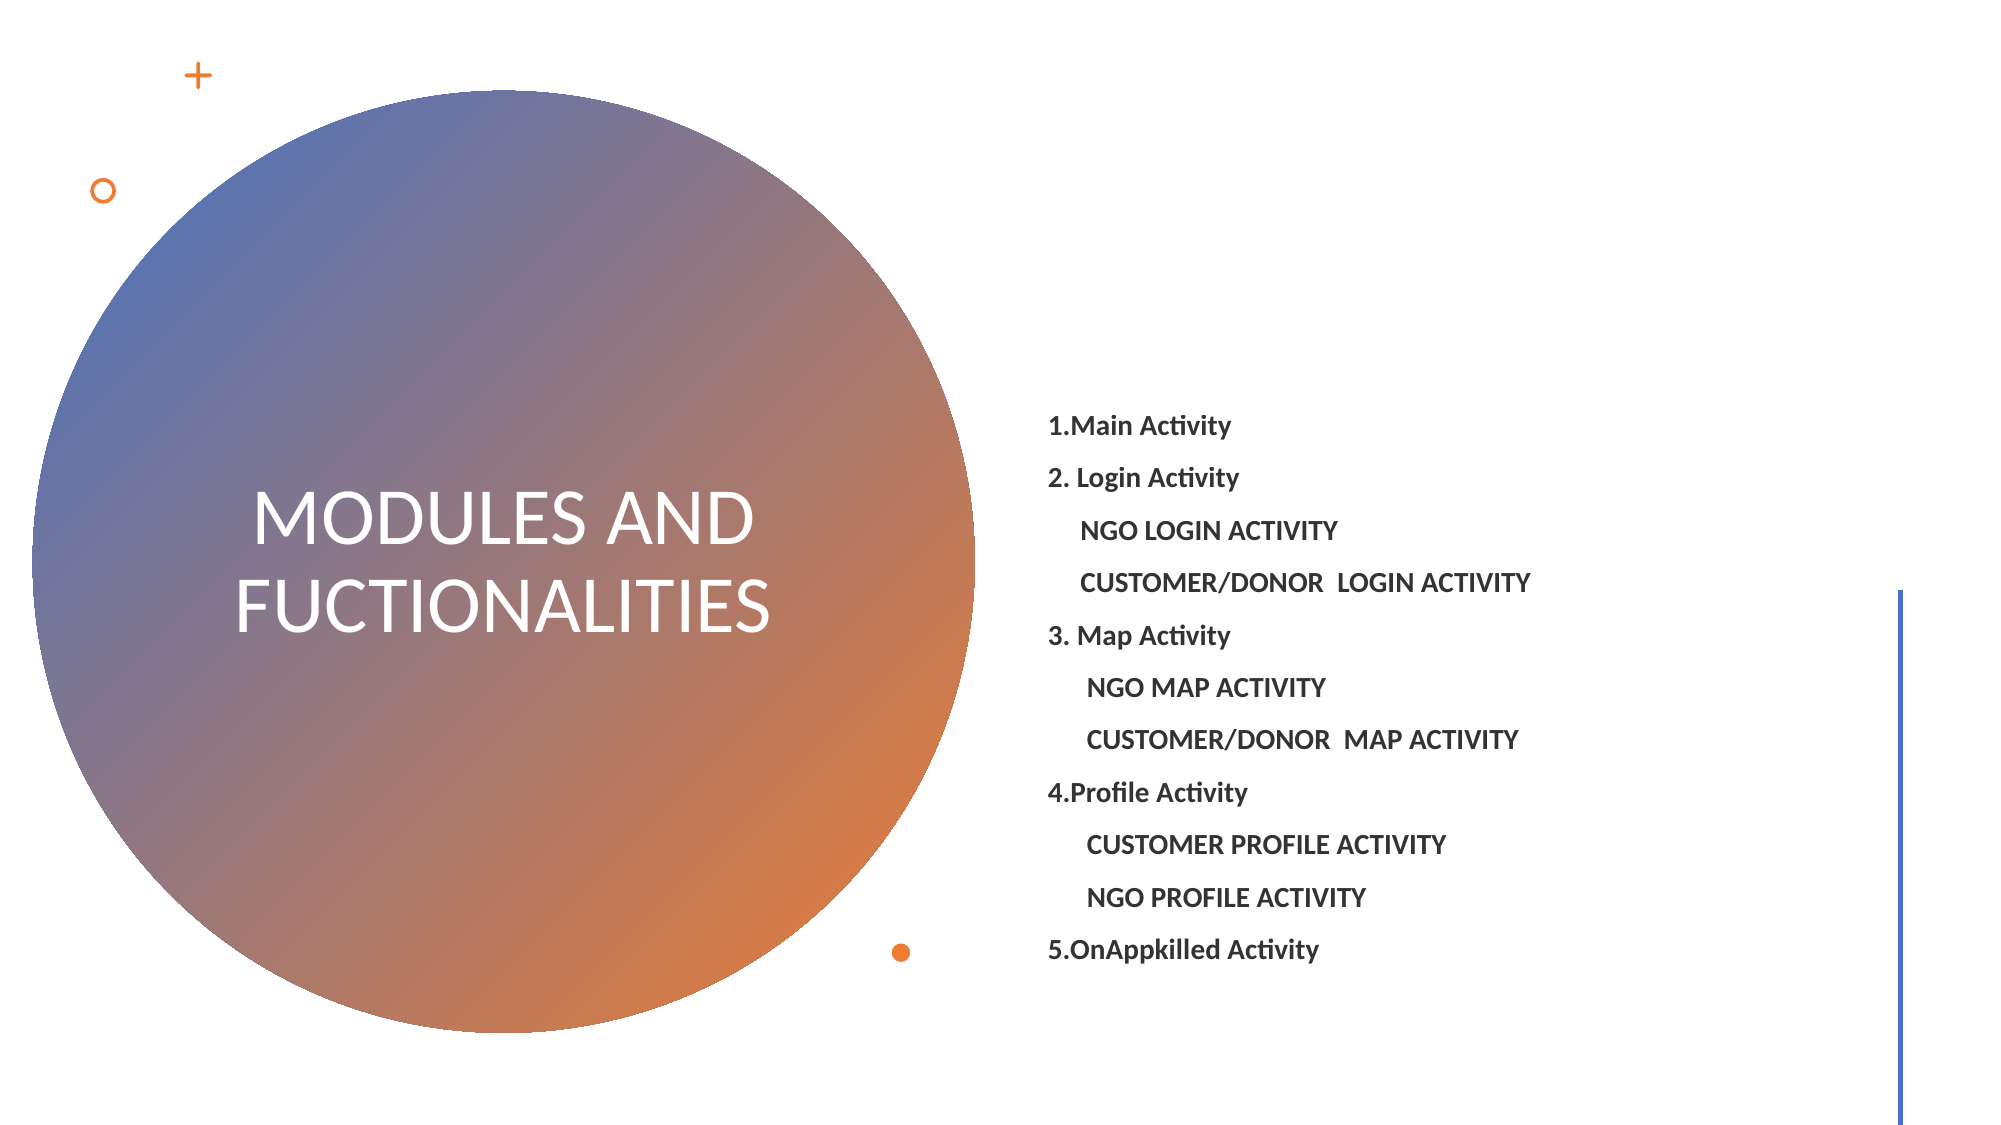

1.Main Activity
2. Login Activity
     NGO LOGIN ACTIVITY
     CUSTOMER/DONOR  LOGIN ACTIVITY
3. Map Activity
      NGO MAP ACTIVITY
      CUSTOMER/DONOR  MAP ACTIVITY
4.Profile Activity
      CUSTOMER PROFILE ACTIVITY
      NGO PROFILE ACTIVITY
5.OnAppkilled Activity

# MODULES AND FUCTIONALITIES